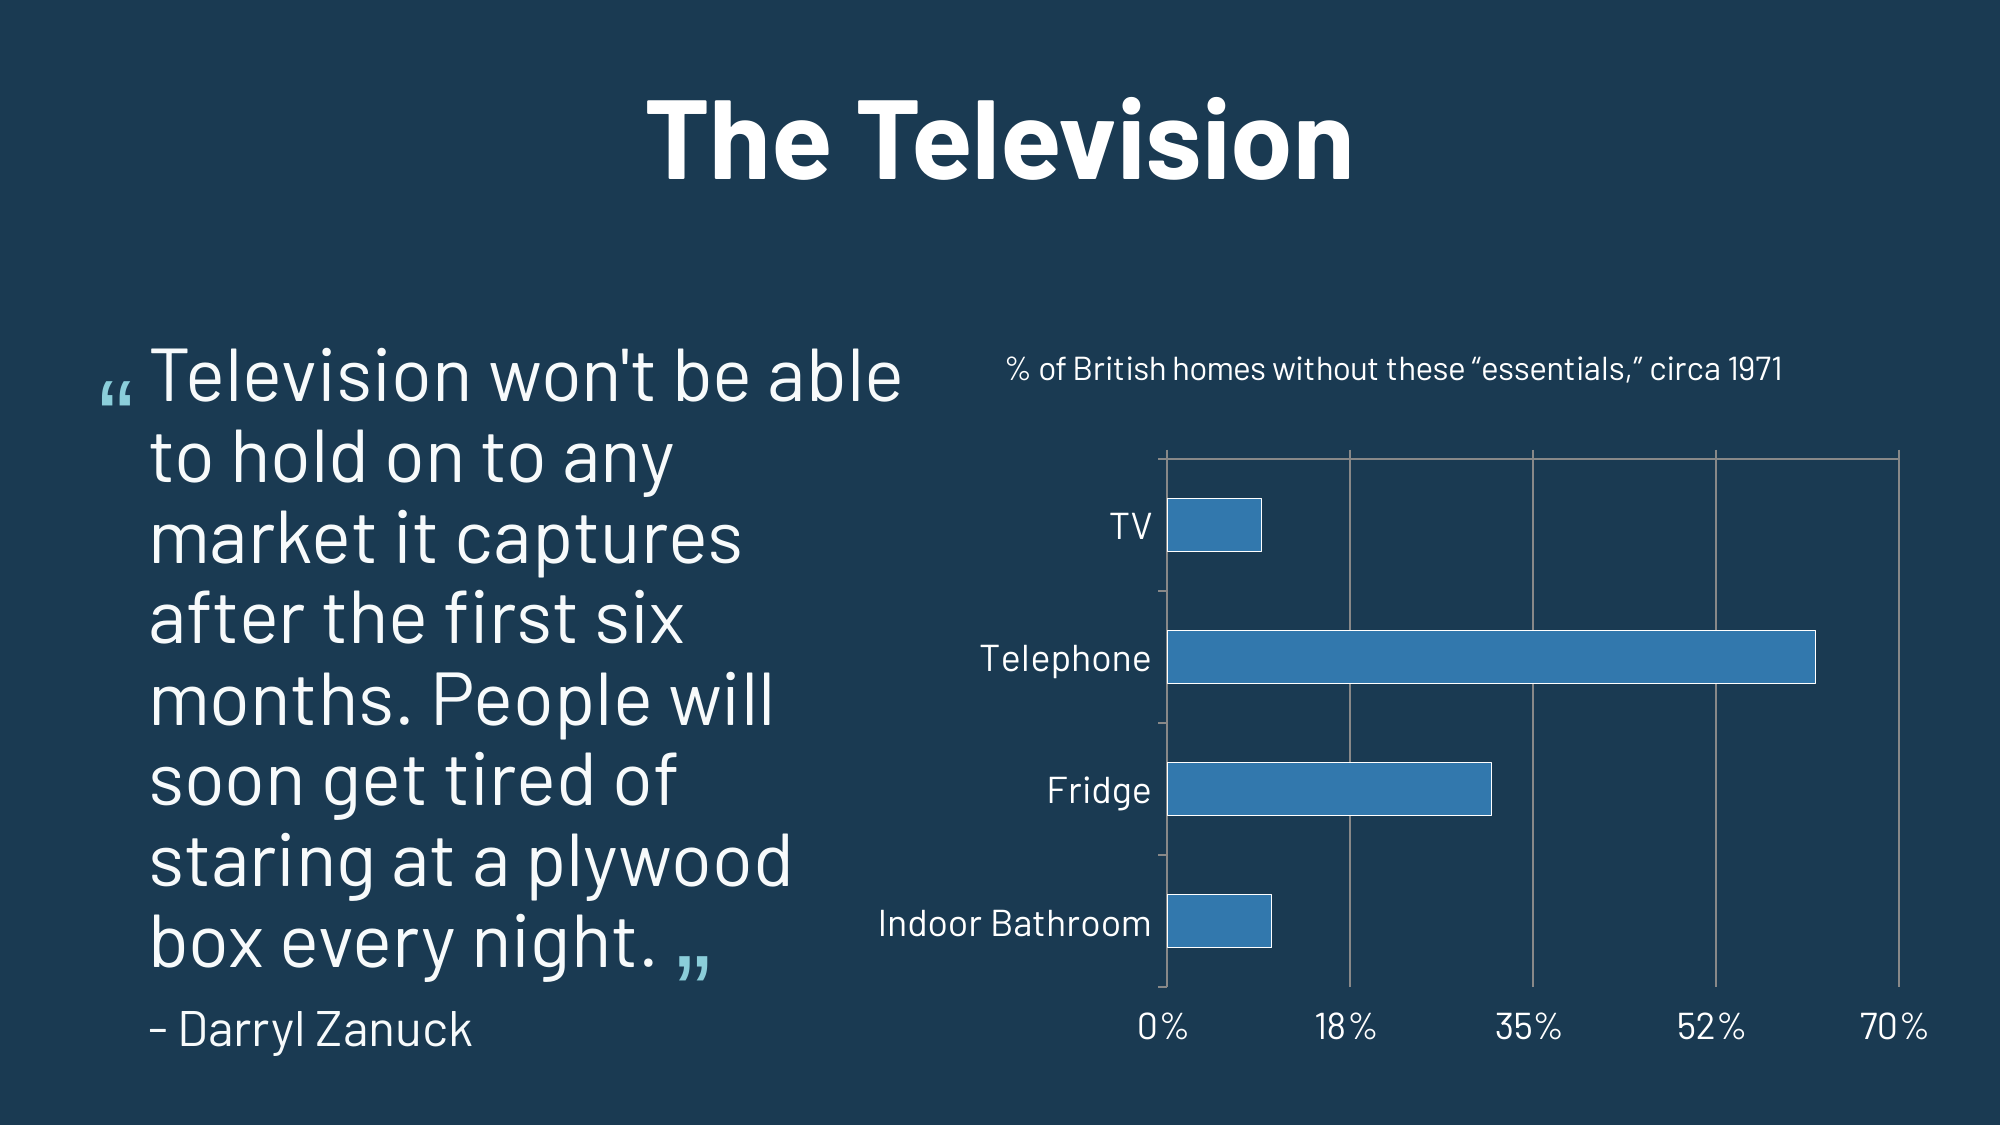

The Television
“
”

### Chart: % of British homes without these “essentials,” circa 1971

| Category | % of Homes |
|---|---|
| TV | 0.09 |
| Telephone | 0.62 |
| Fridge | 0.31 |
| Indoor Bathroom | 0.1 |
Television won't be able to hold on to any market it captures after the first six months. People will soon get tired of staring at a plywood box every night.
- Darryl Zanuck